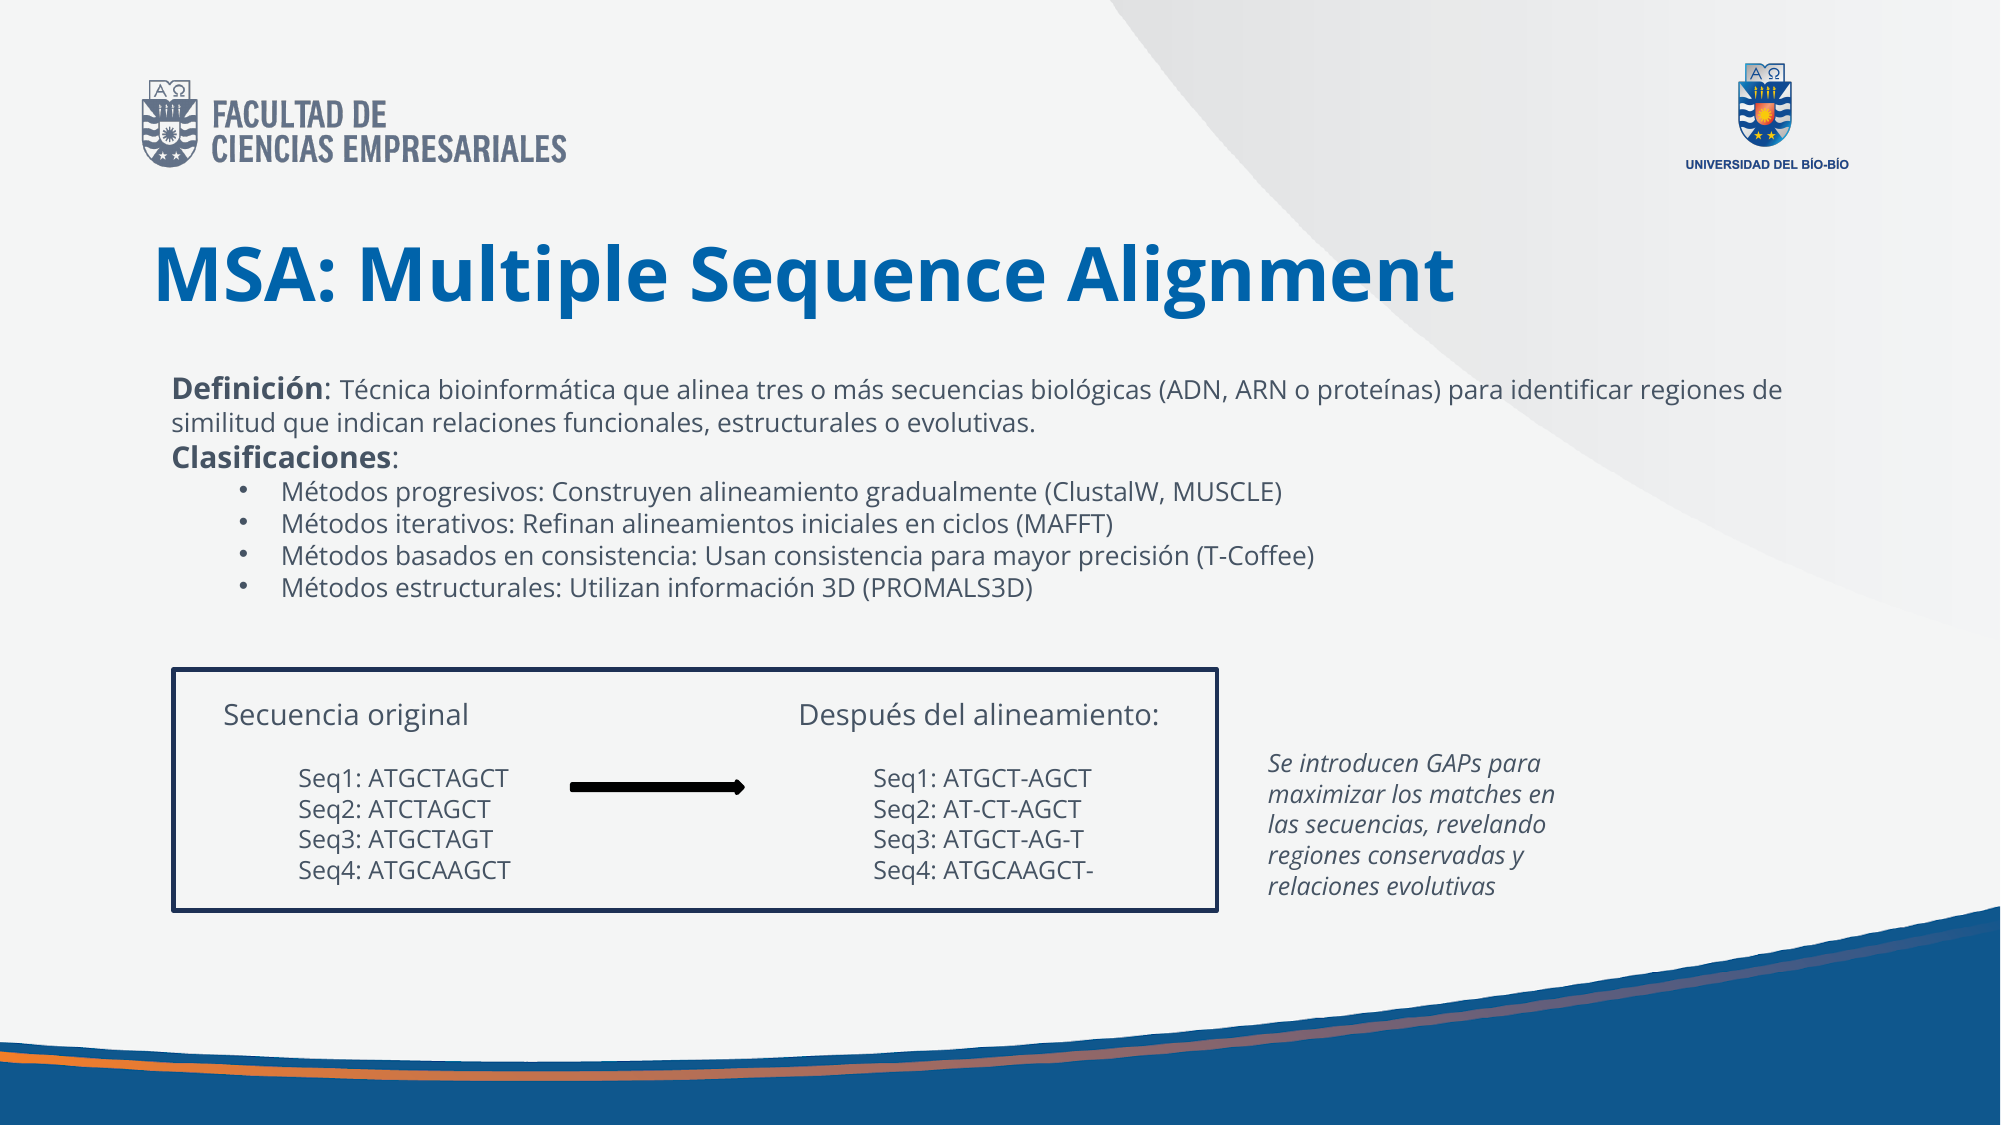

# MSA: Multiple Sequence Alignment
Definición: Técnica bioinformática que alinea tres o más secuencias biológicas (ADN, ARN o proteínas) para identificar regiones de similitud que indican relaciones funcionales, estructurales o evolutivas.
Clasificaciones:
Métodos progresivos: Construyen alineamiento gradualmente (ClustalW, MUSCLE)
Métodos iterativos: Refinan alineamientos iniciales en ciclos (MAFFT)
Métodos basados en consistencia: Usan consistencia para mayor precisión (T-Coffee)
Métodos estructurales: Utilizan información 3D (PROMALS3D)

Secuencia original

Seq1: ATGCTAGCT
Seq2: ATCTAGCT
Seq3: ATGCTAGT
Seq4: ATGCAAGCT

Después del alineamiento:

Seq1: ATGCT-AGCT
Seq2: AT-CT-AGCT
Seq3: ATGCT-AG-T
Seq4: ATGCAAGCT-
Se introducen GAPs para maximizar los matches en las secuencias, revelando regiones conservadas y relaciones evolutivas